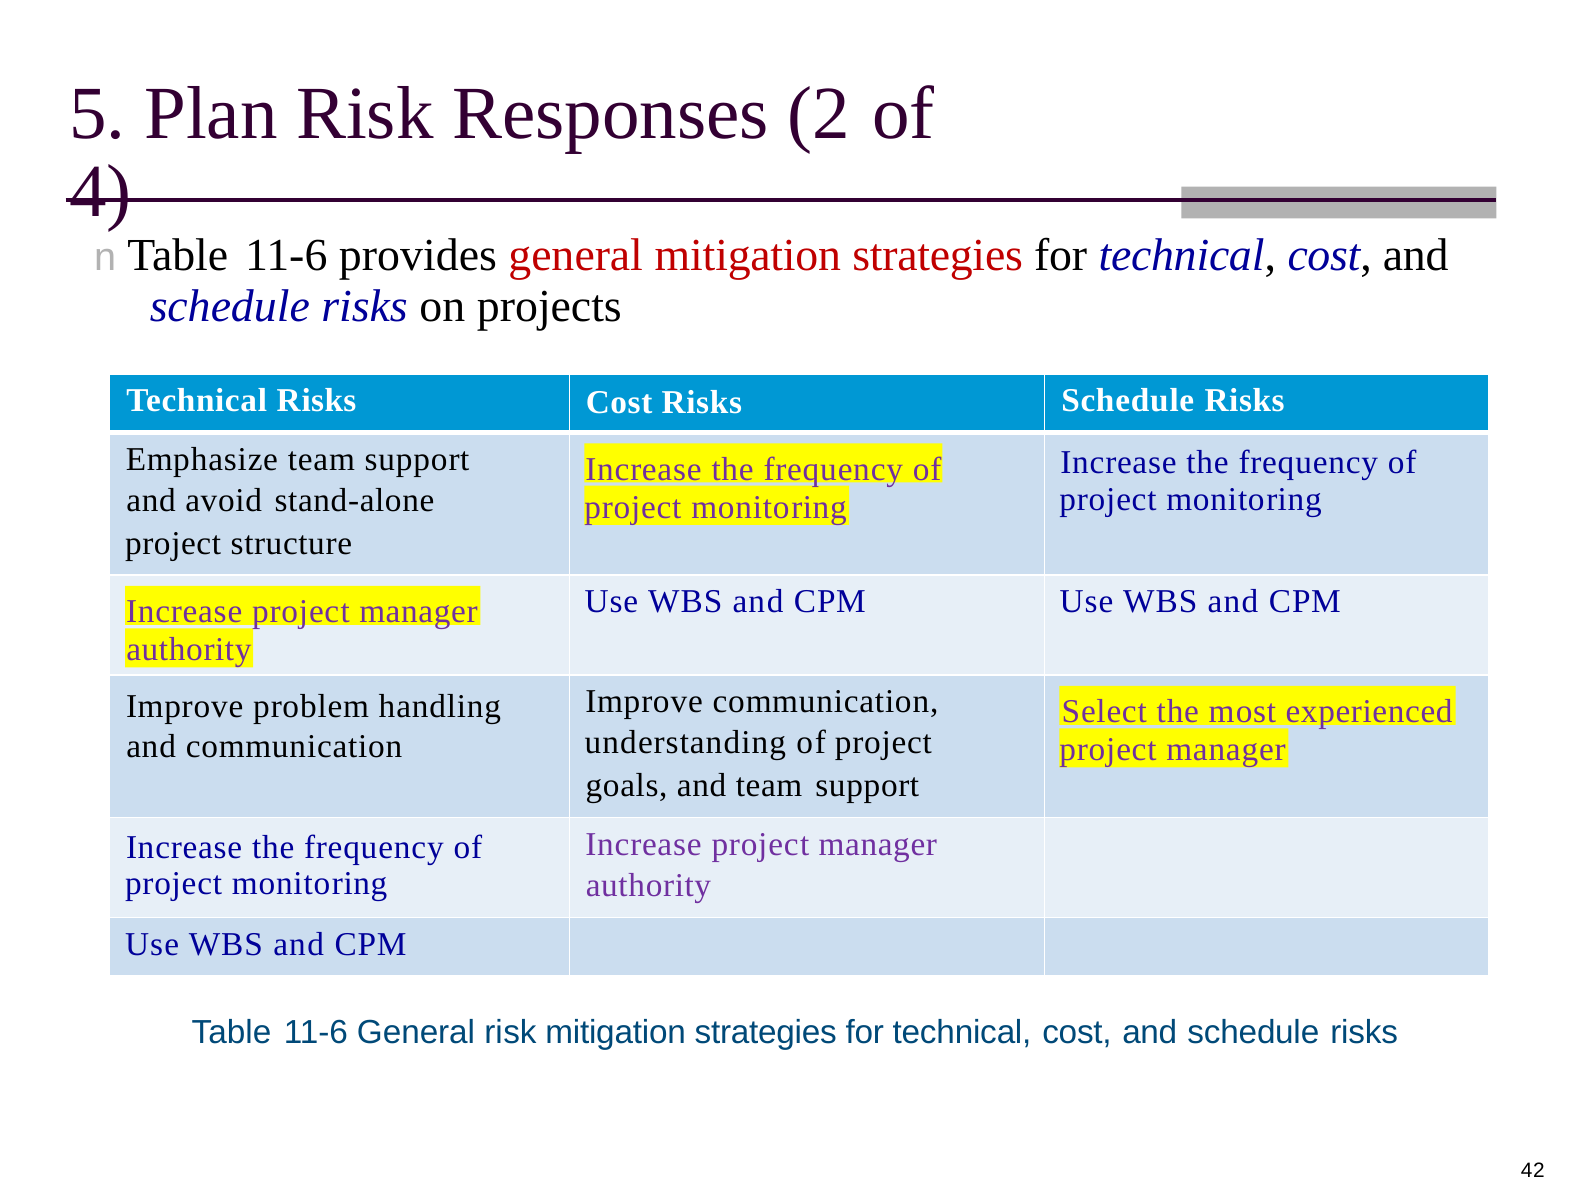

5. Plan Risk Responses (2 of 4)

n Table 11-6 provides general mitigation strategies for technical, cost, and schedule risks on projects
| Technical Risks | Cost Risks | Schedule Risks |
| --- | --- | --- |
| Emphasize team support and avoid stand-alone project structure |  | Increase the frequency of project monitoring |
|  | Use WBS and CPM | Use WBS and CPM |
| Improve problem handling and communication | Improve communication, understanding of project goals, and team support |  |
| Increase the frequency of project monitoring | Increase project manager authority |  |
| Use WBS and CPM |  |  |

Increase the frequency of project monitoring

Increase project manager authority

Select the most experienced project manager

Table 11-6 General risk mitigation strategies for technical, cost, and schedule risks

42